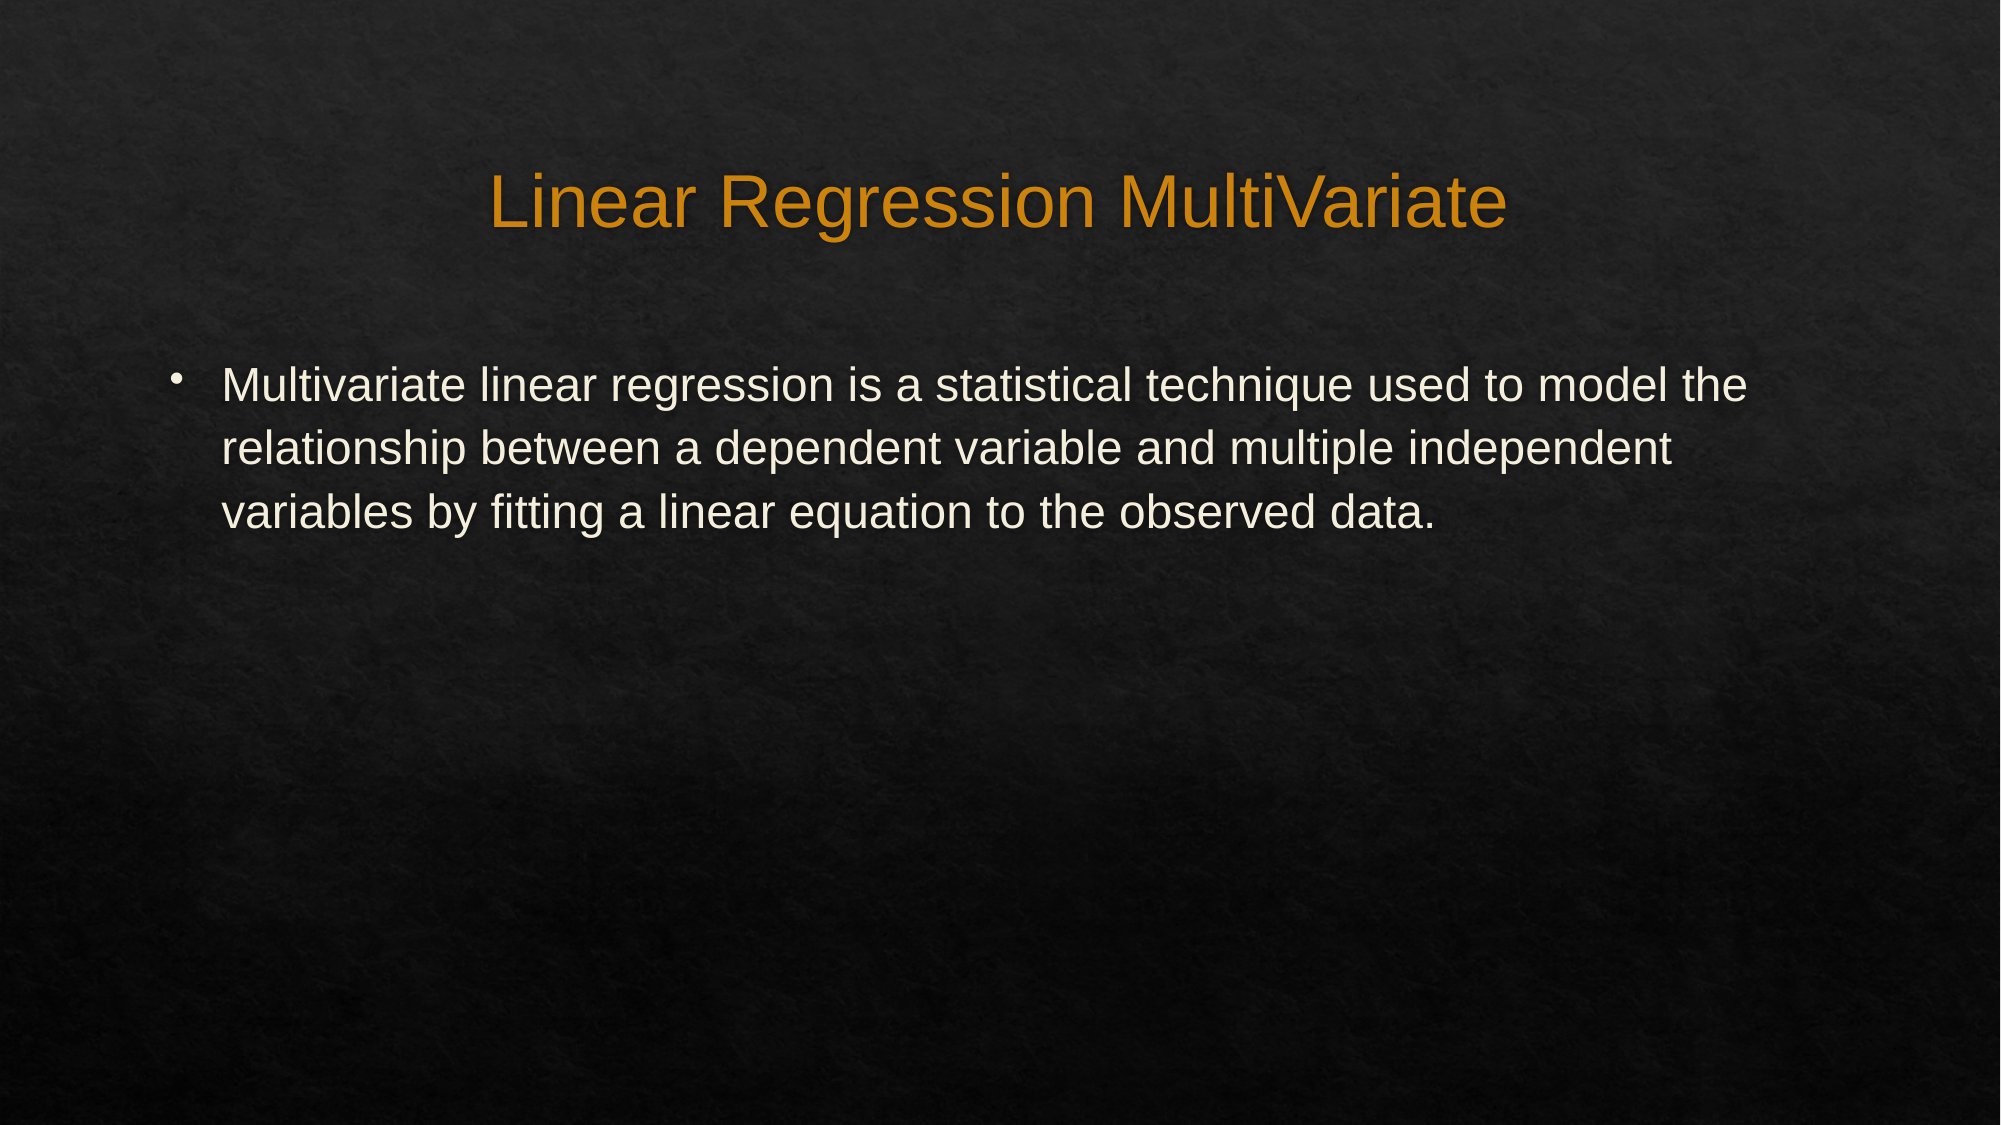

# Linear Regression MultiVariate
Multivariate linear regression is a statistical technique used to model the relationship between a dependent variable and multiple independent variables by fitting a linear equation to the observed data.